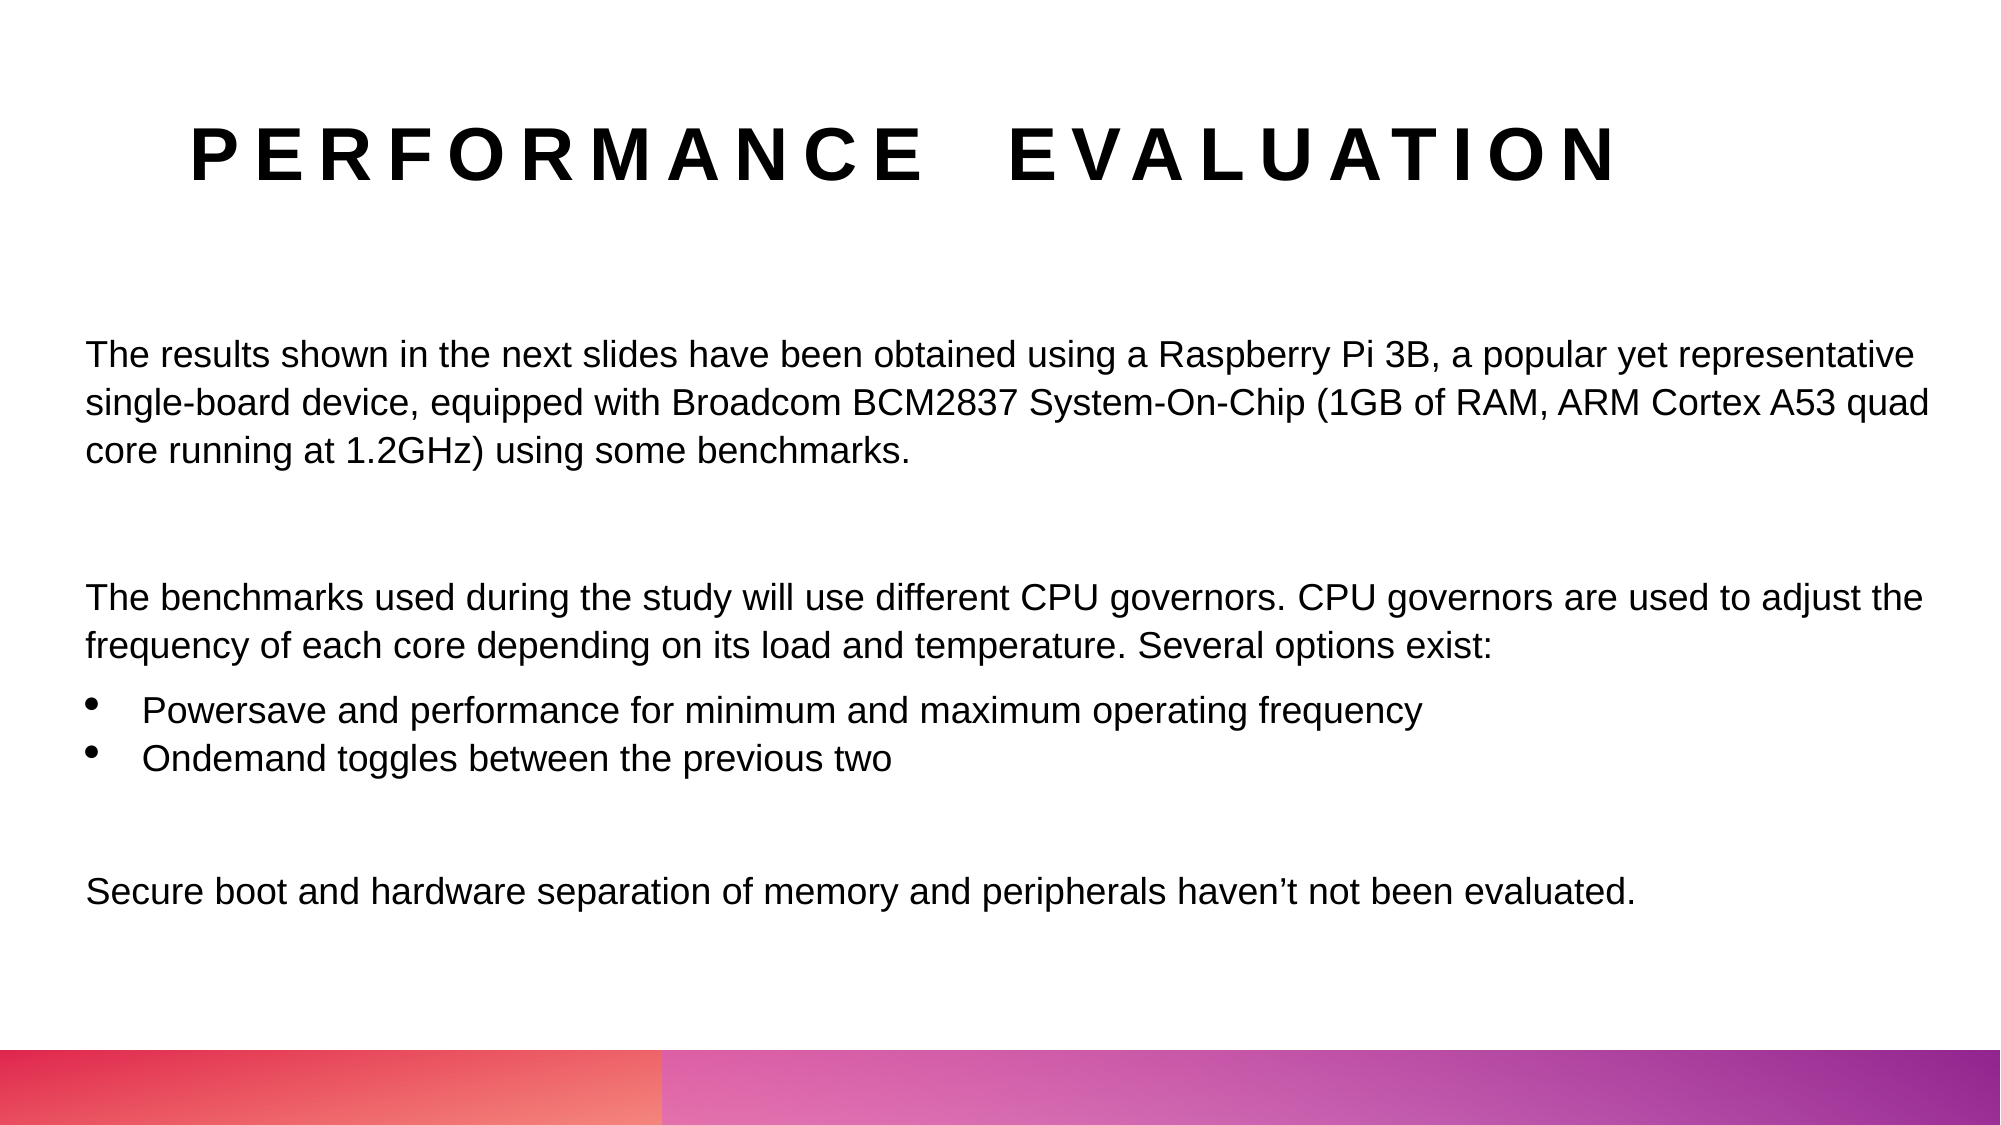

# Performance  evaluation
The results shown in the next slides have been obtained using a Raspberry Pi 3B, a popular yet representative single-board device, equipped with Broadcom BCM2837 System-On-Chip (1GB of RAM, ARM Cortex A53 quad core running at 1.2GHz) using some benchmarks.
The benchmarks used during the study will use different CPU governors. CPU governors are used to adjust the frequency of each core depending on its load and temperature. Several options exist:
Powersave and performance for minimum and maximum operating frequency
Ondemand toggles between the previous two
Secure boot and hardware separation of memory and peripherals haven’t not been evaluated.